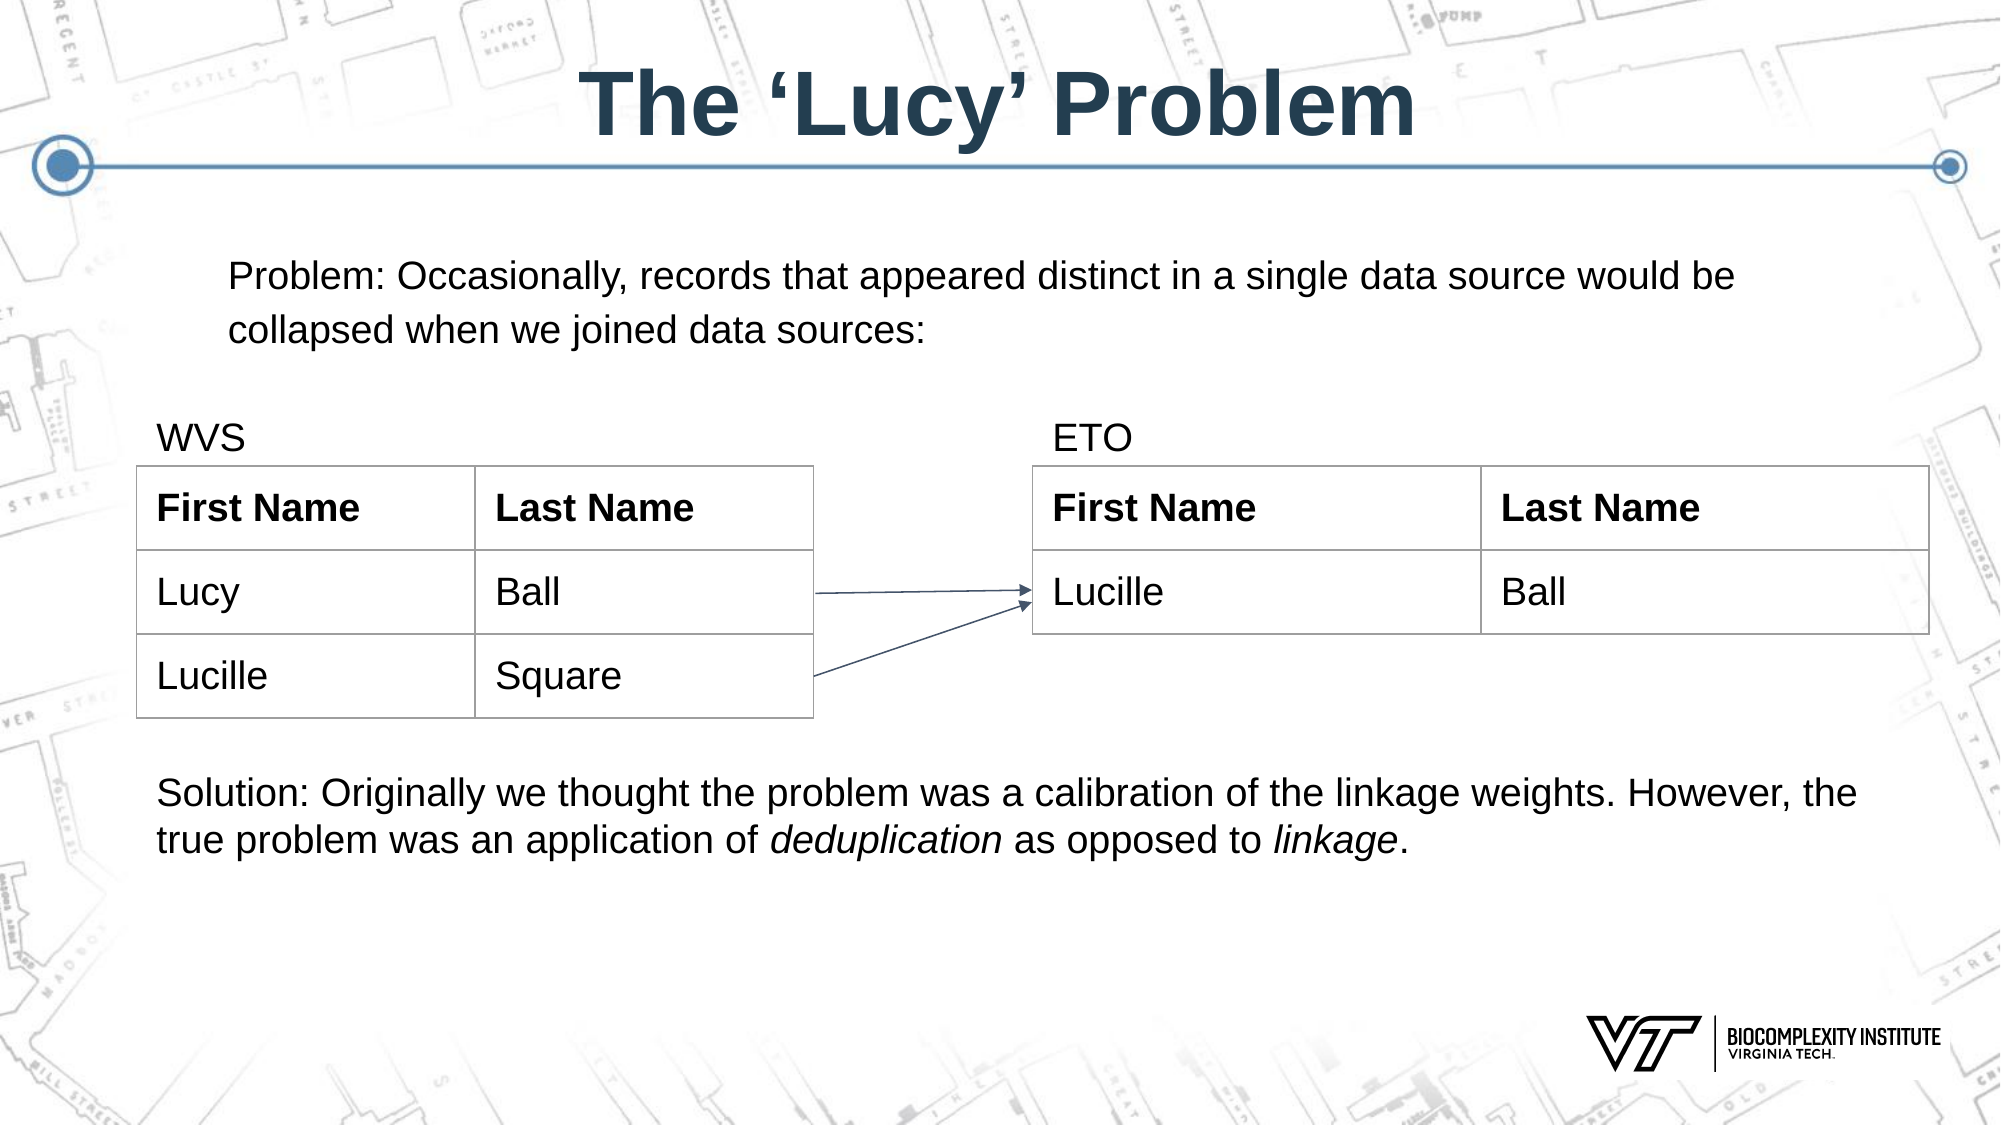

# The ‘Lucy’ Problem
Problem: Occasionally, records that appeared distinct in a single data source would be collapsed when we joined data sources:
WVS
ETO
| First Name | Last Name |
| --- | --- |
| Lucy | Ball |
| Lucille | Square |
| First Name | Last Name |
| --- | --- |
| Lucille | Ball |
Solution: Originally we thought the problem was a calibration of the linkage weights. However, the true problem was an application of deduplication as opposed to linkage.
 101